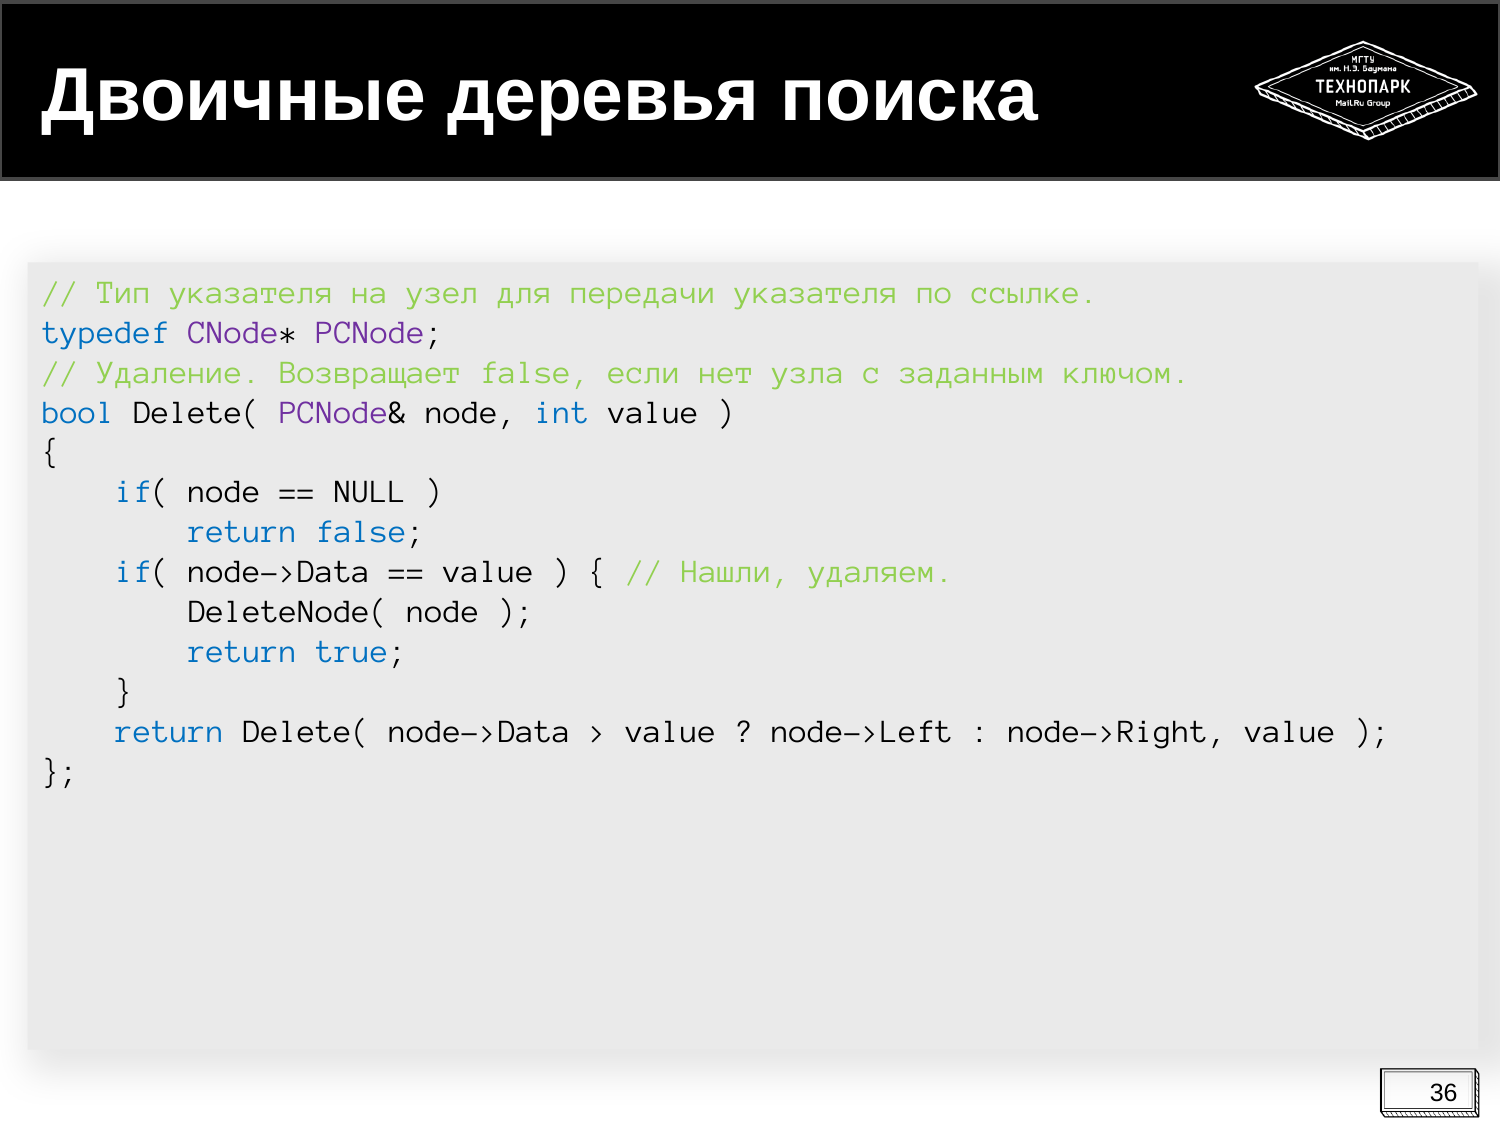

# Двоичные деревья поиска
// Тип указателя на узел для передачи указателя по ссылке.
typedef CNode* PCNode;
// Удаление. Возвращает false, если нет узла с заданным ключом.
bool Delete( PCNode& node, int value )
{
    if( node == NULL )
        return false;
    if( node->Data == value ) { // Нашли, удаляем.
        DeleteNode( node );
        return true;
    }
    return Delete( node->Data > value ? node->Left : node->Right, value );
};
36